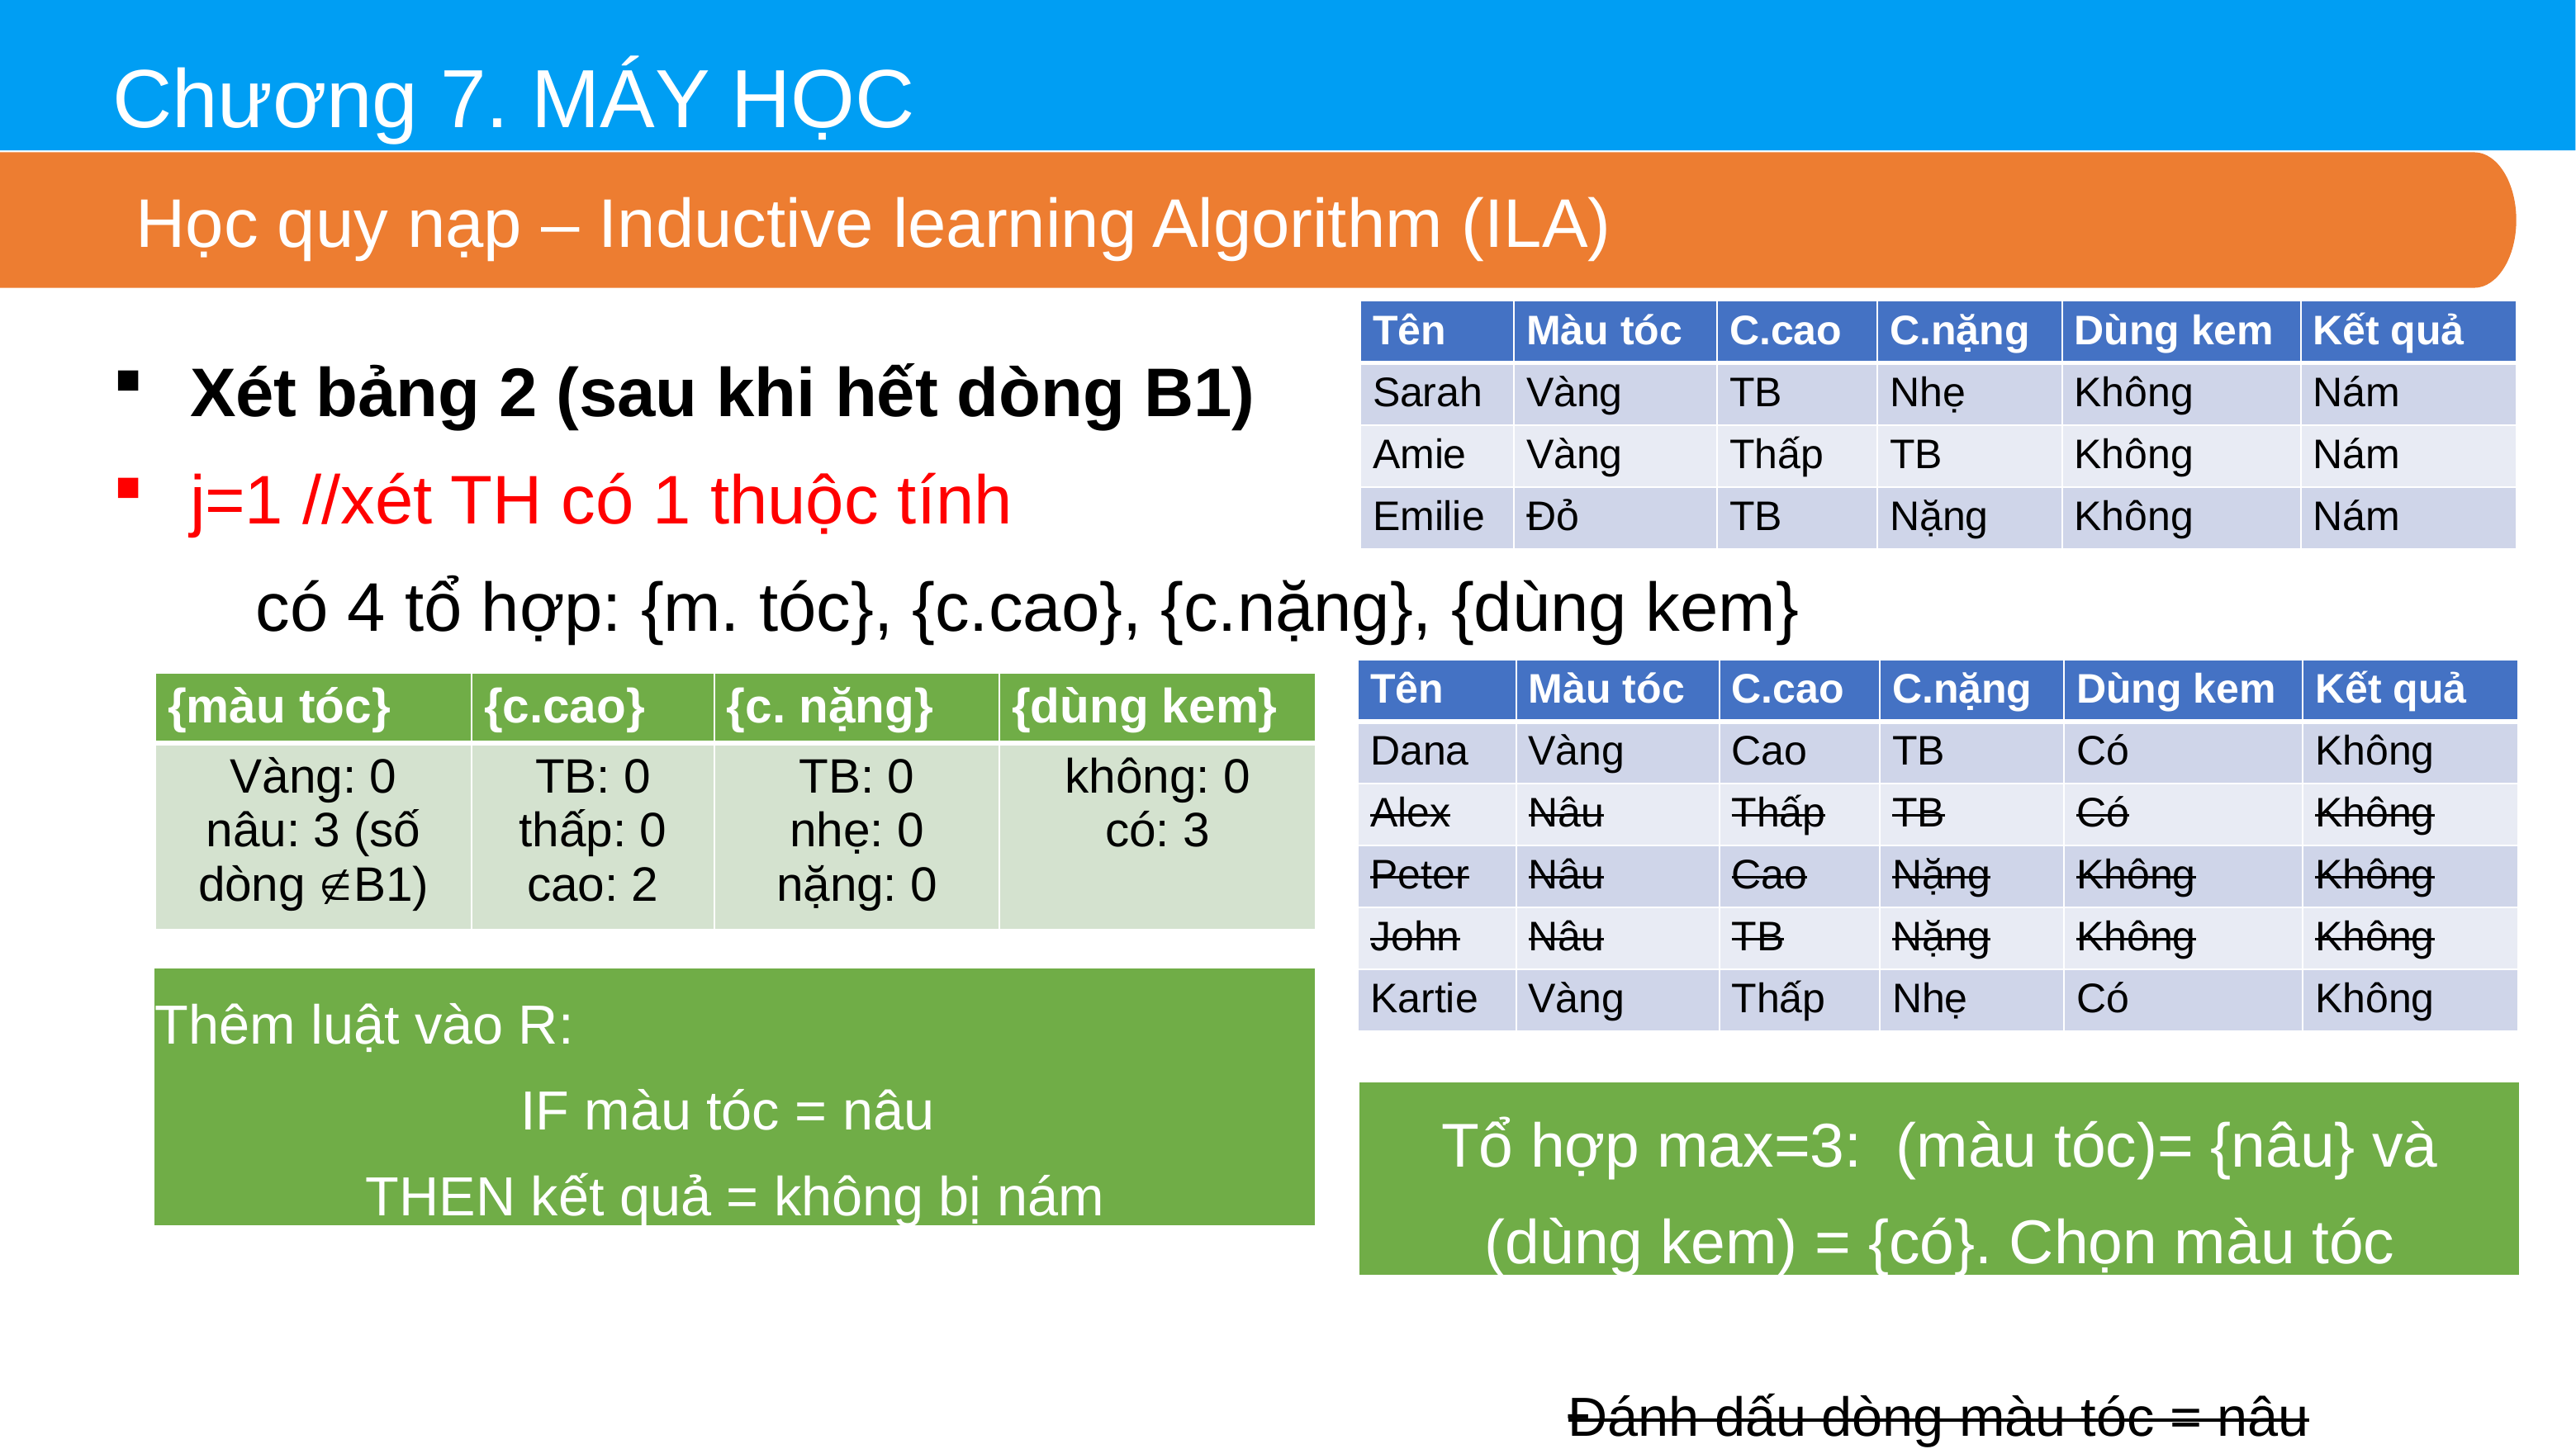

Chương 7. MÁY HỌC
Học quy nạp – Inductive learning Algorithm (ILA)
| Tên | Màu tóc | C.cao | C.nặng | Dùng kem | Kết quả |
| --- | --- | --- | --- | --- | --- |
| Sarah | Vàng | TB | Nhẹ | Không | Nám |
| Amie | Vàng | Thấp | TB | Không | Nám |
| Emilie | Đỏ | TB | Nặng | Không | Nám |
Xét bảng 2 (sau khi hết dòng B1)
j=1 //xét TH có 1 thuộc tính
	 có 4 tổ hợp: {m. tóc}, {c.cao}, {c.nặng}, {dùng kem}
| Tên | Màu tóc | C.cao | C.nặng | Dùng kem | Kết quả |
| --- | --- | --- | --- | --- | --- |
| Dana | Vàng | Cao | TB | Có | Không |
| Alex | Nâu | Thấp | TB | Có | Không |
| Peter | Nâu | Cao | Nặng | Không | Không |
| John | Nâu | TB | Nặng | Không | Không |
| Kartie | Vàng | Thấp | Nhẹ | Có | Không |
| {màu tóc} | {c.cao} | {c. nặng} | {dùng kem} |
| --- | --- | --- | --- |
| Vàng: 0 nâu: 3 (số dòng ∉B1) | TB: 0 thấp: 0 cao: 2 | TB: 0 nhẹ: 0 nặng: 0 | không: 0 có: 3 |
Thêm luật vào R:
IF màu tóc = nâu
THEN kết quả = không bị nám
Tổ hợp max=3:  (màu tóc)= {nâu} và (dùng kem) = {có}. Chọn màu tóc
Đánh dấu dòng màu tóc = nâu